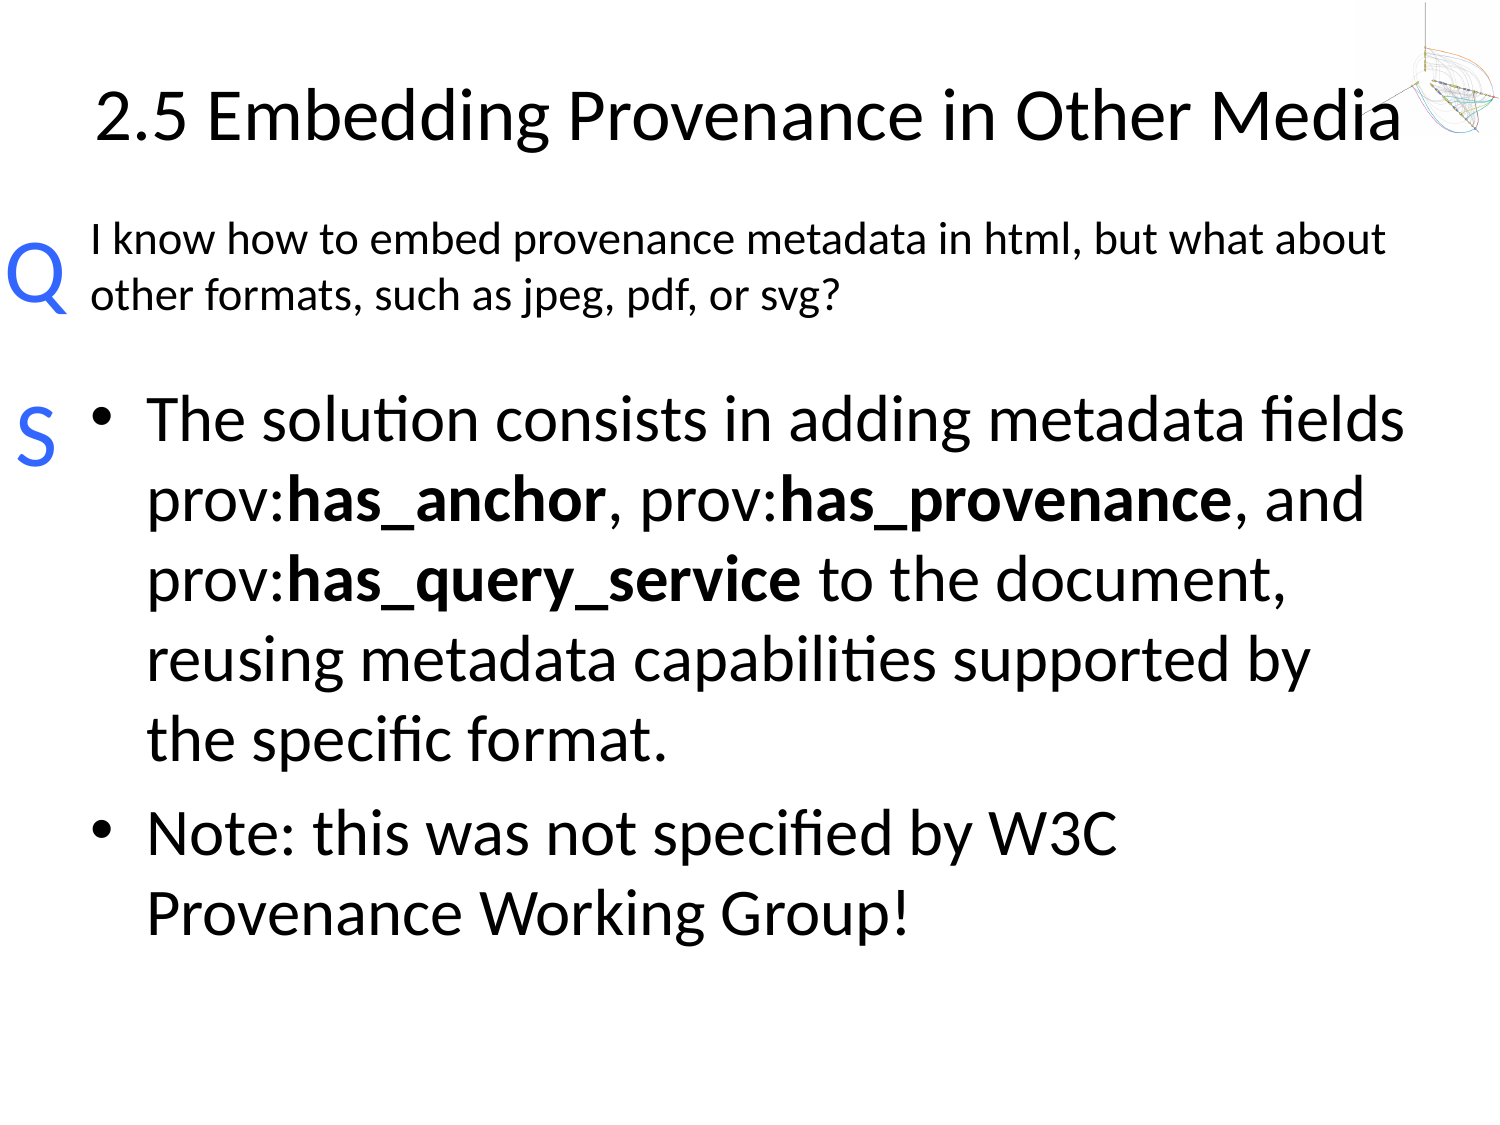

# 2.5 Embedding Provenance in Other Media
I know how to embed provenance metadata in html, but what about other formats, such as jpeg, pdf, or svg?

The solution consists in adding metadata fields prov:has_anchor, prov:has_provenance, and prov:has_query_service to the document, reusing metadata capabilities supported by the specific format.
Note: this was not specified by W3C Provenance Working Group!